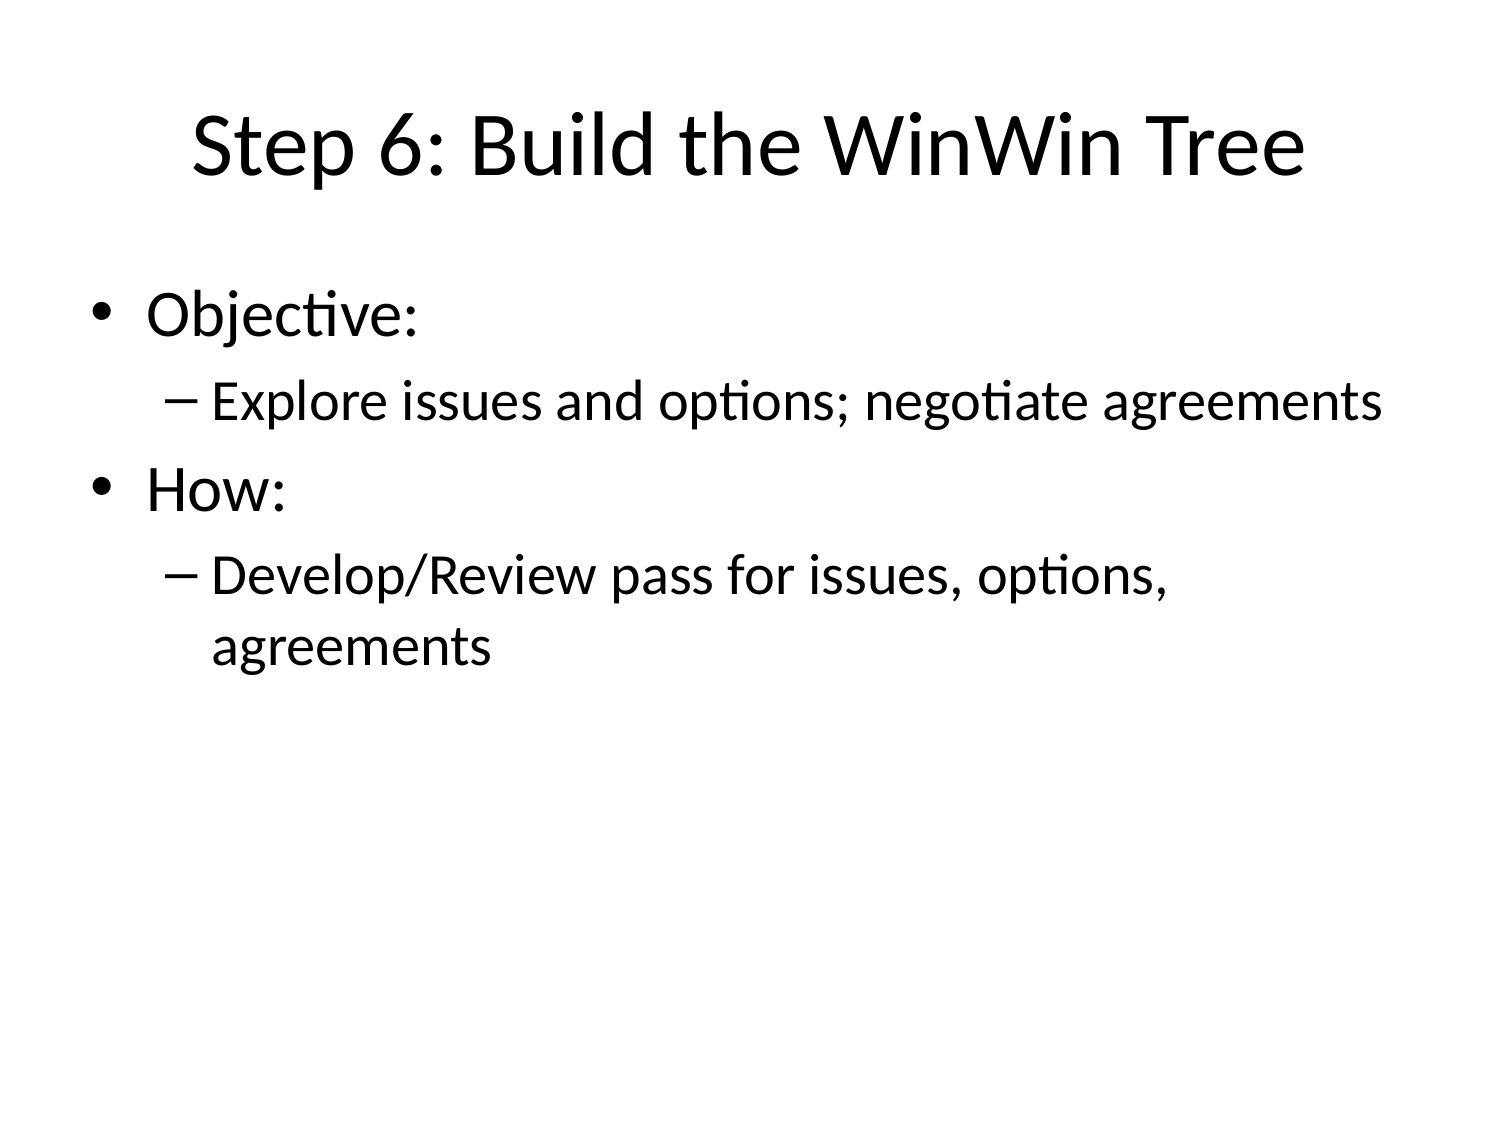

# Step 6: Build the WinWin Tree
Objective:
Explore issues and options; negotiate agreements
How:
Develop/Review pass for issues, options, agreements